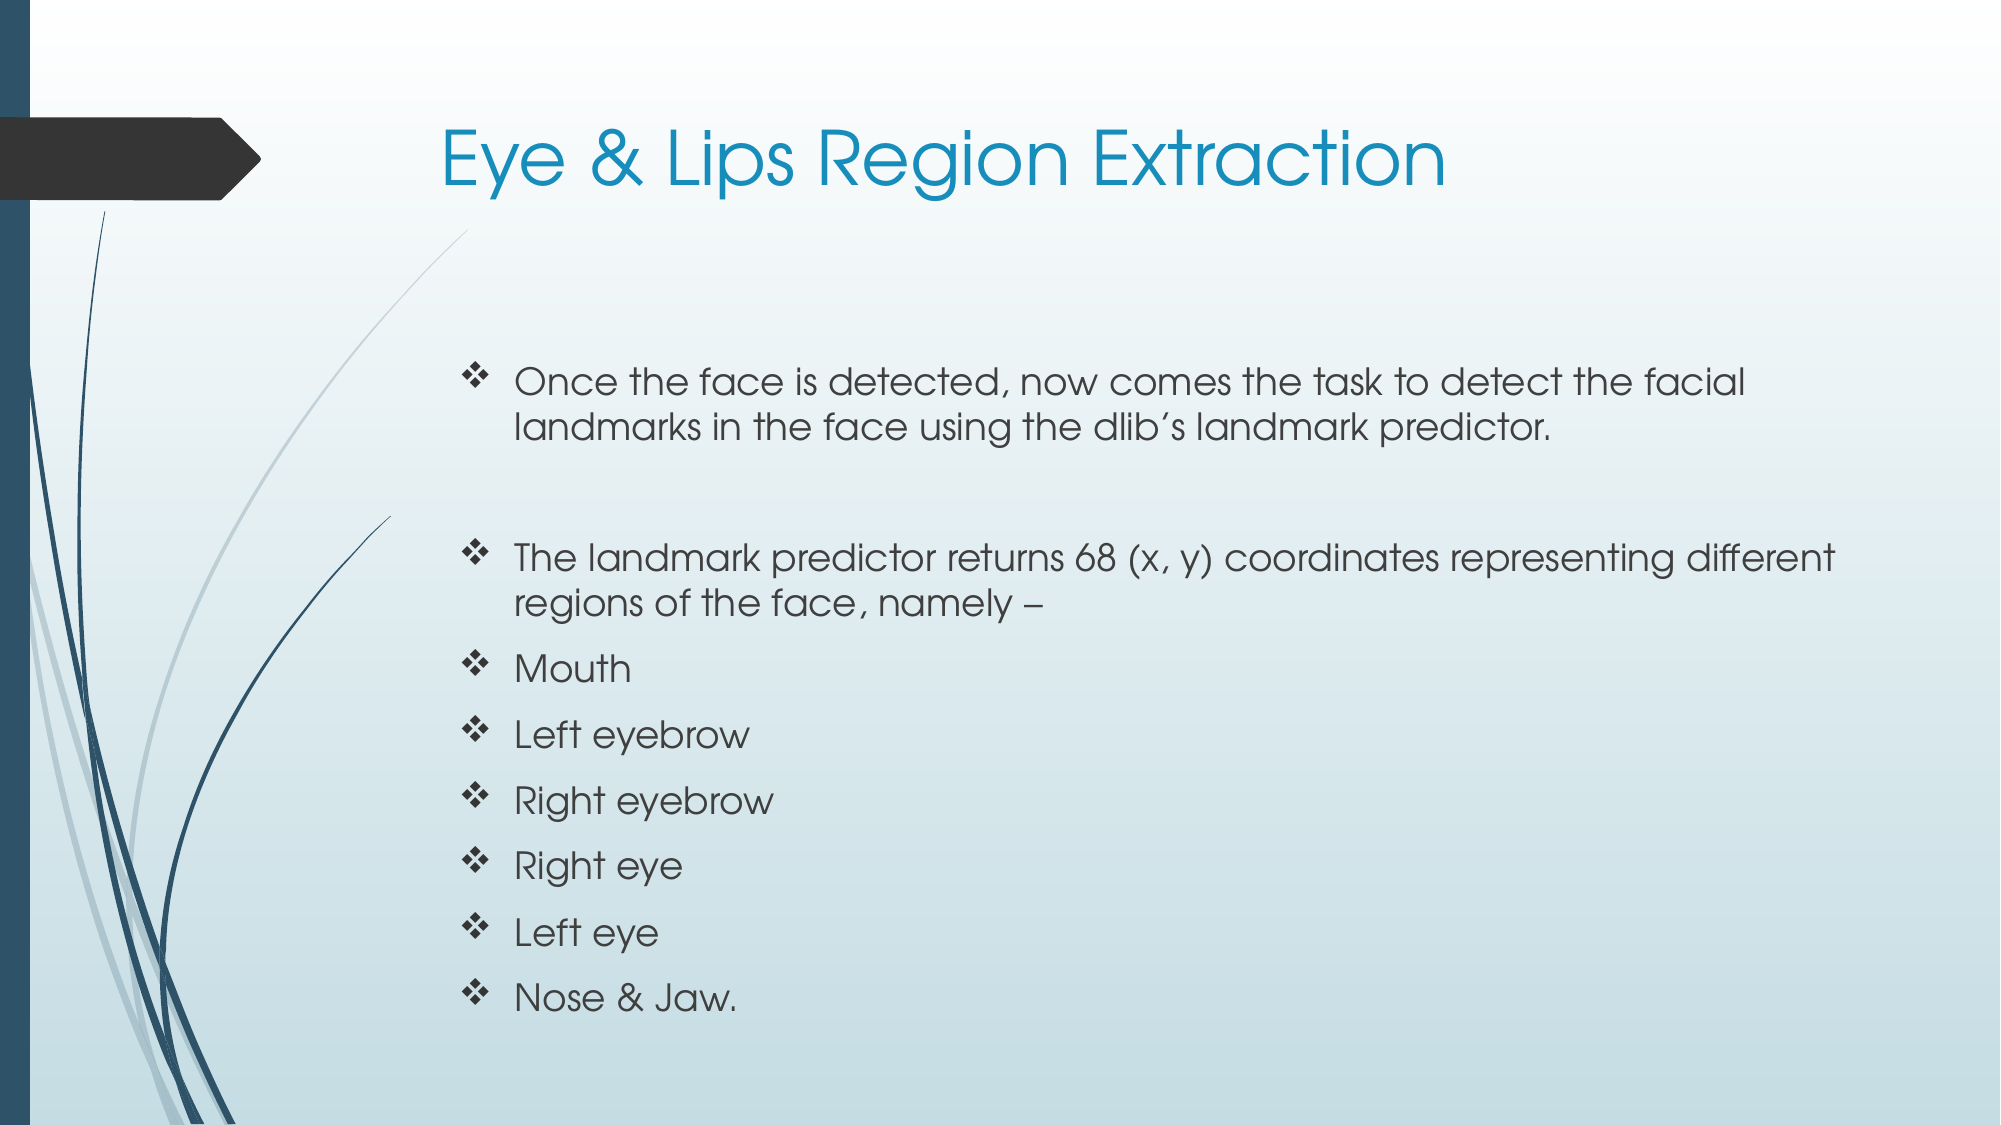

# Eye & Lips Region Extraction
19
Once the face is detected, now comes the task to detect the facial landmarks in the face using the dlib’s landmark predictor.

The landmark predictor returns 68 (x, y) coordinates representing different regions of the face, namely –
Mouth
Left eyebrow
Right eyebrow
Right eye
Left eye
Nose & Jaw.